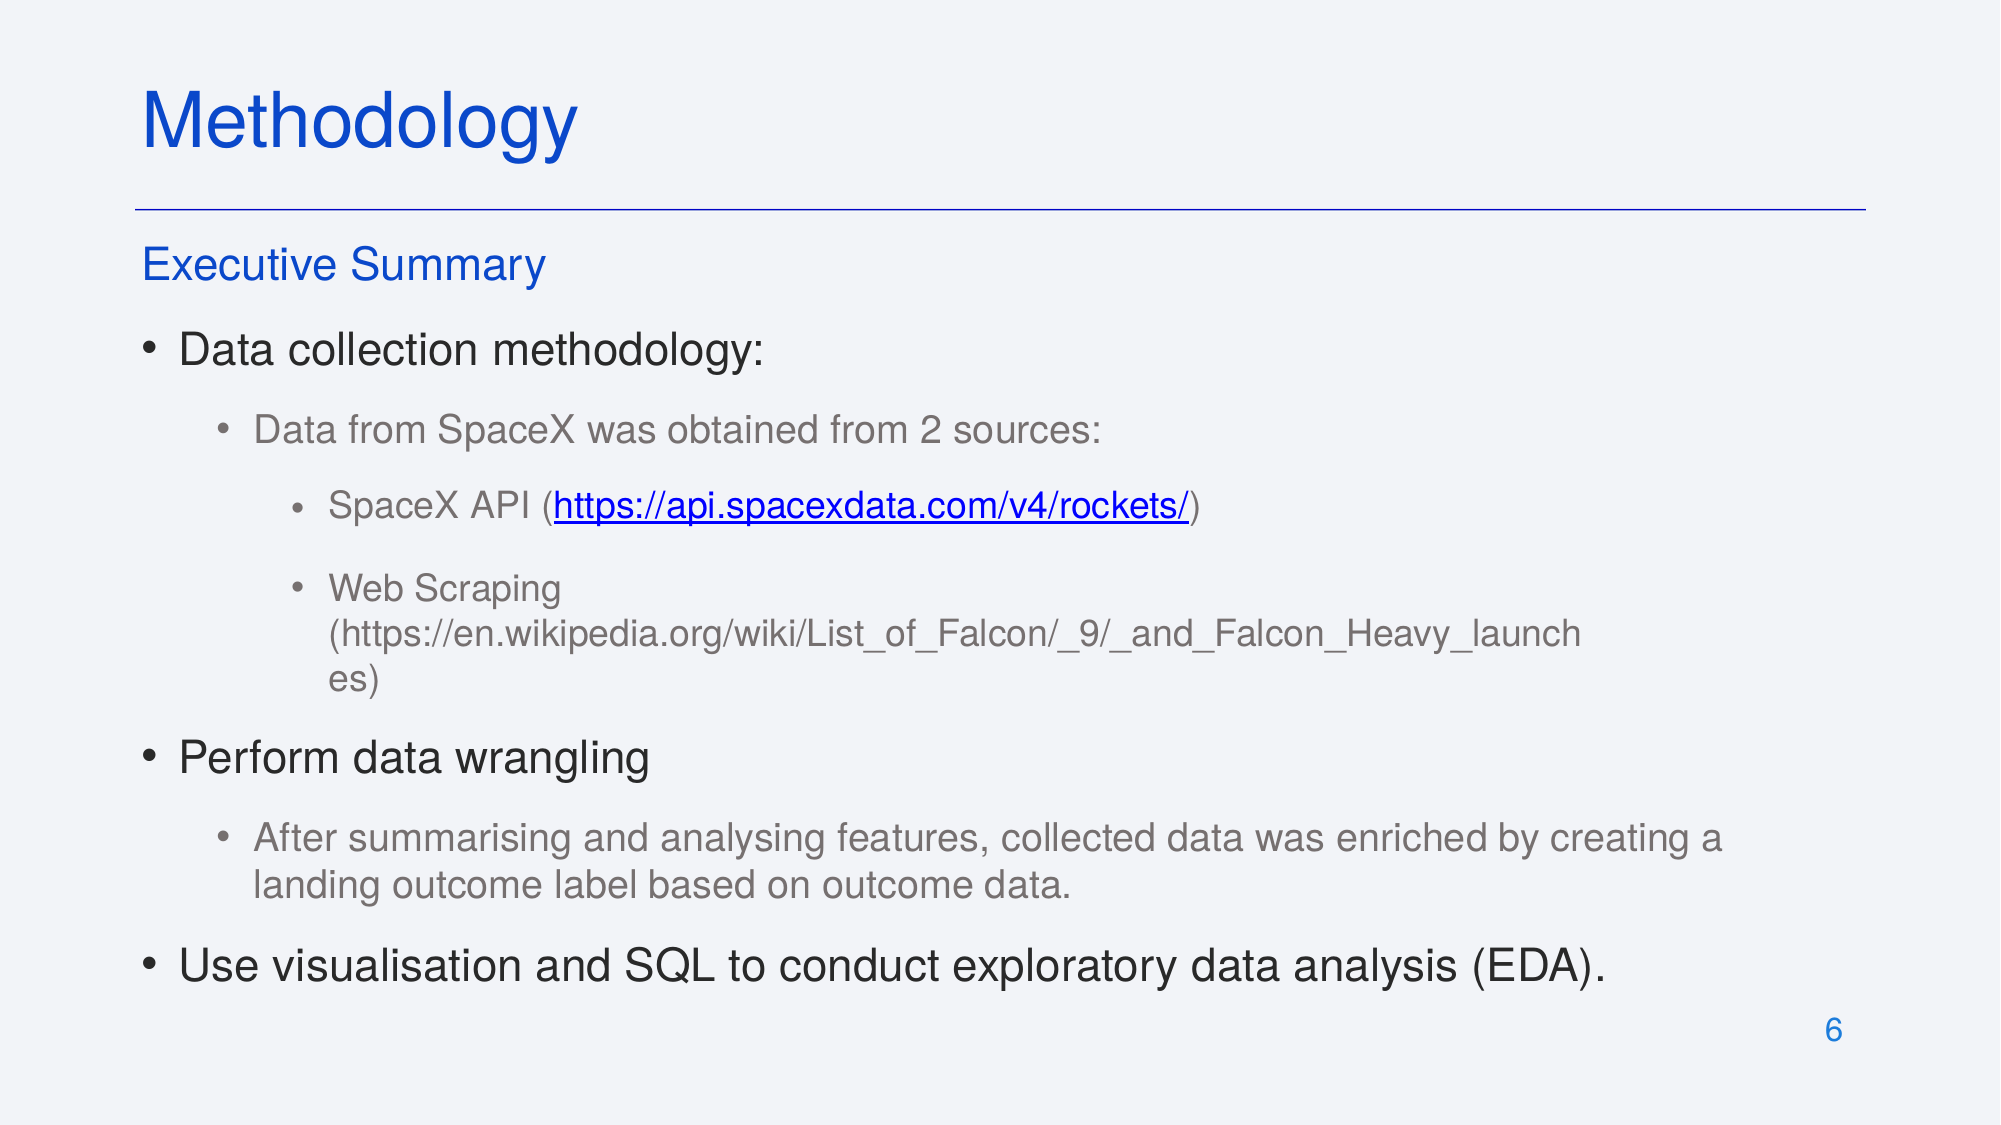

# Methodology
Executive Summary
Data collection methodology:
Data from SpaceX was obtained from 2 sources:
SpaceX API (https://api.spacexdata.com/v4/rockets/)
Web Scraping  (https://en.wikipedia.org/wiki/List_of_Falcon/_9/_and_Falcon_Heavy_launches)
Perform data wrangling
After summarising and analysing features, collected data was enriched by creating a landing outcome label based on outcome data.
Use visualisation and SQL to conduct exploratory data analysis (EDA).
6